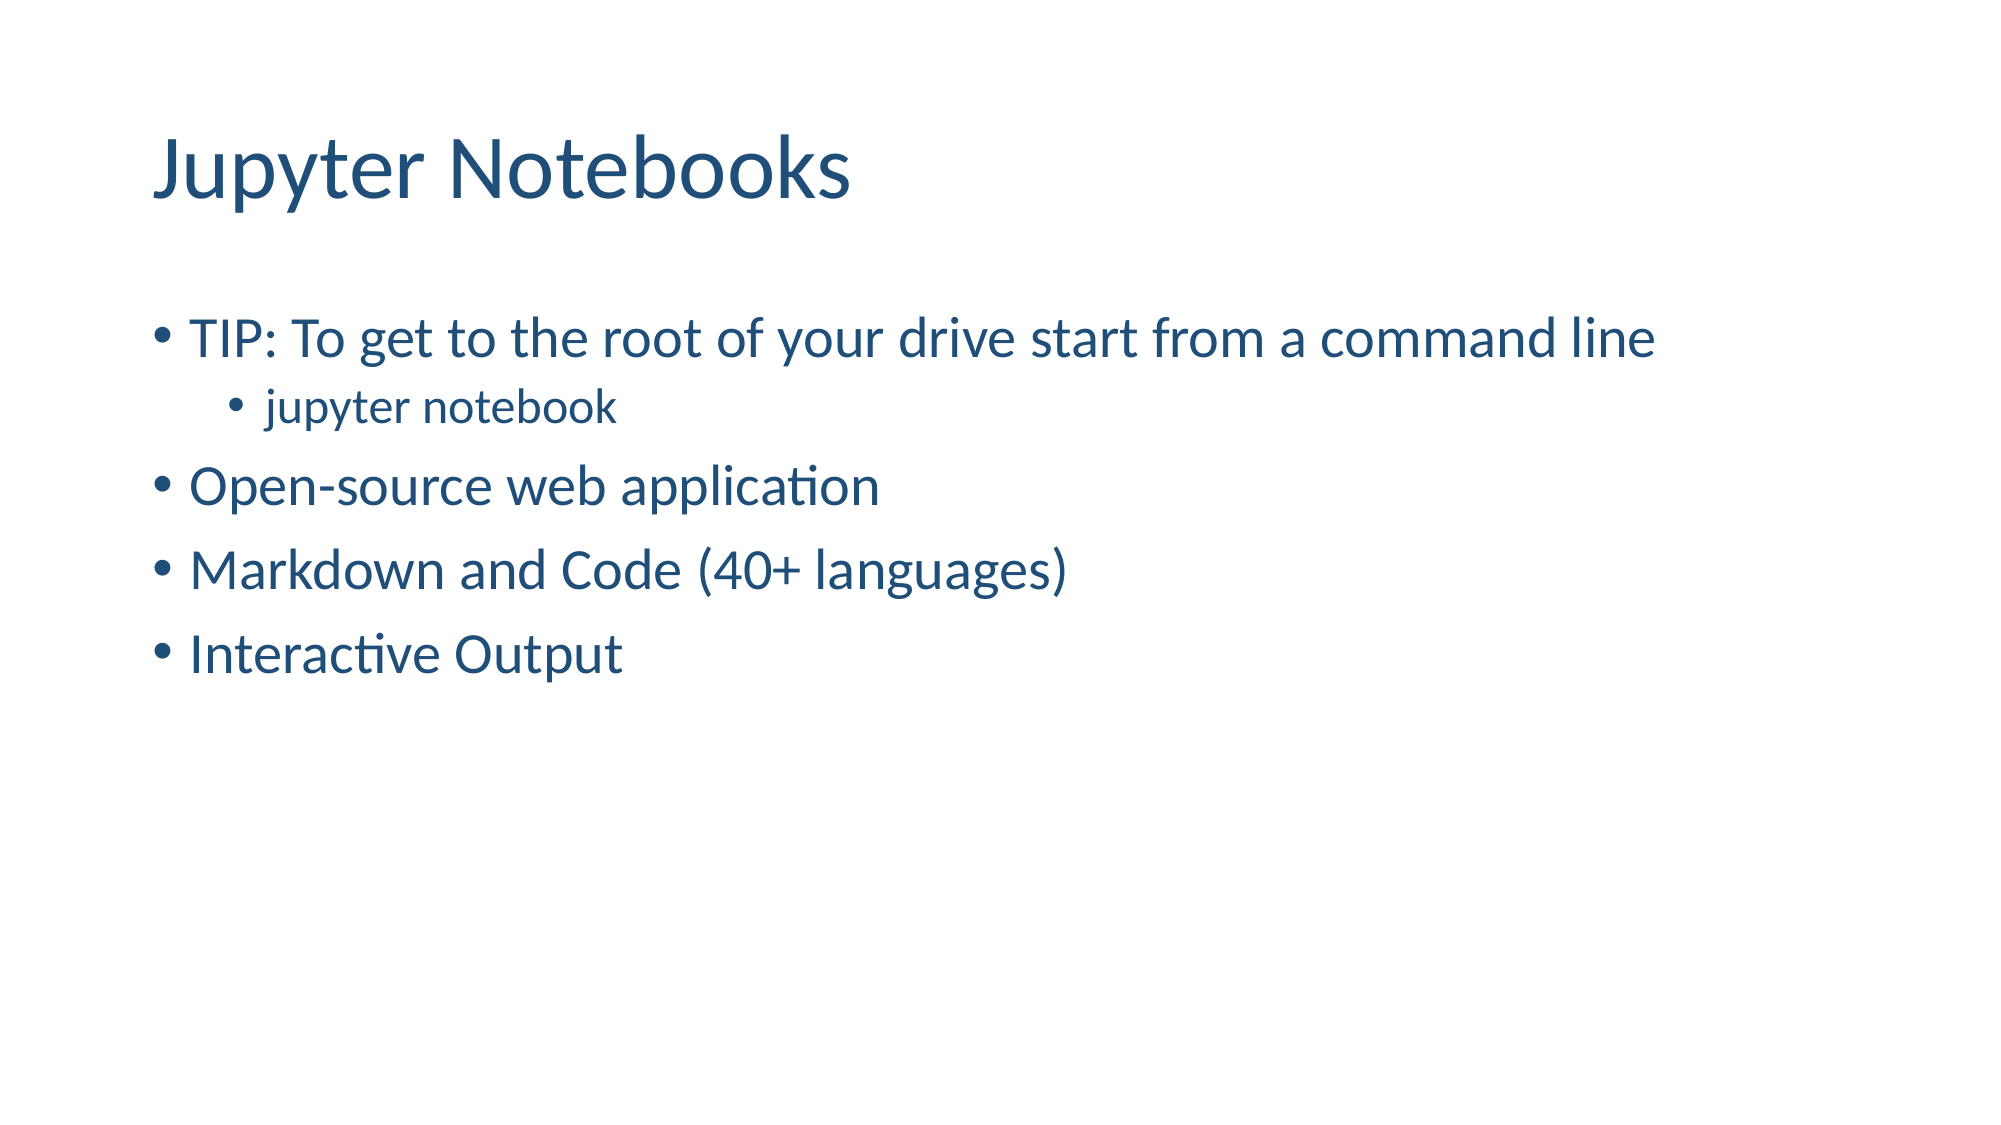

# Jupyter Notebooks
TIP: To get to the root of your drive start from a command line
jupyter notebook
Open-source web application
Markdown and Code (40+ languages)
Interactive Output